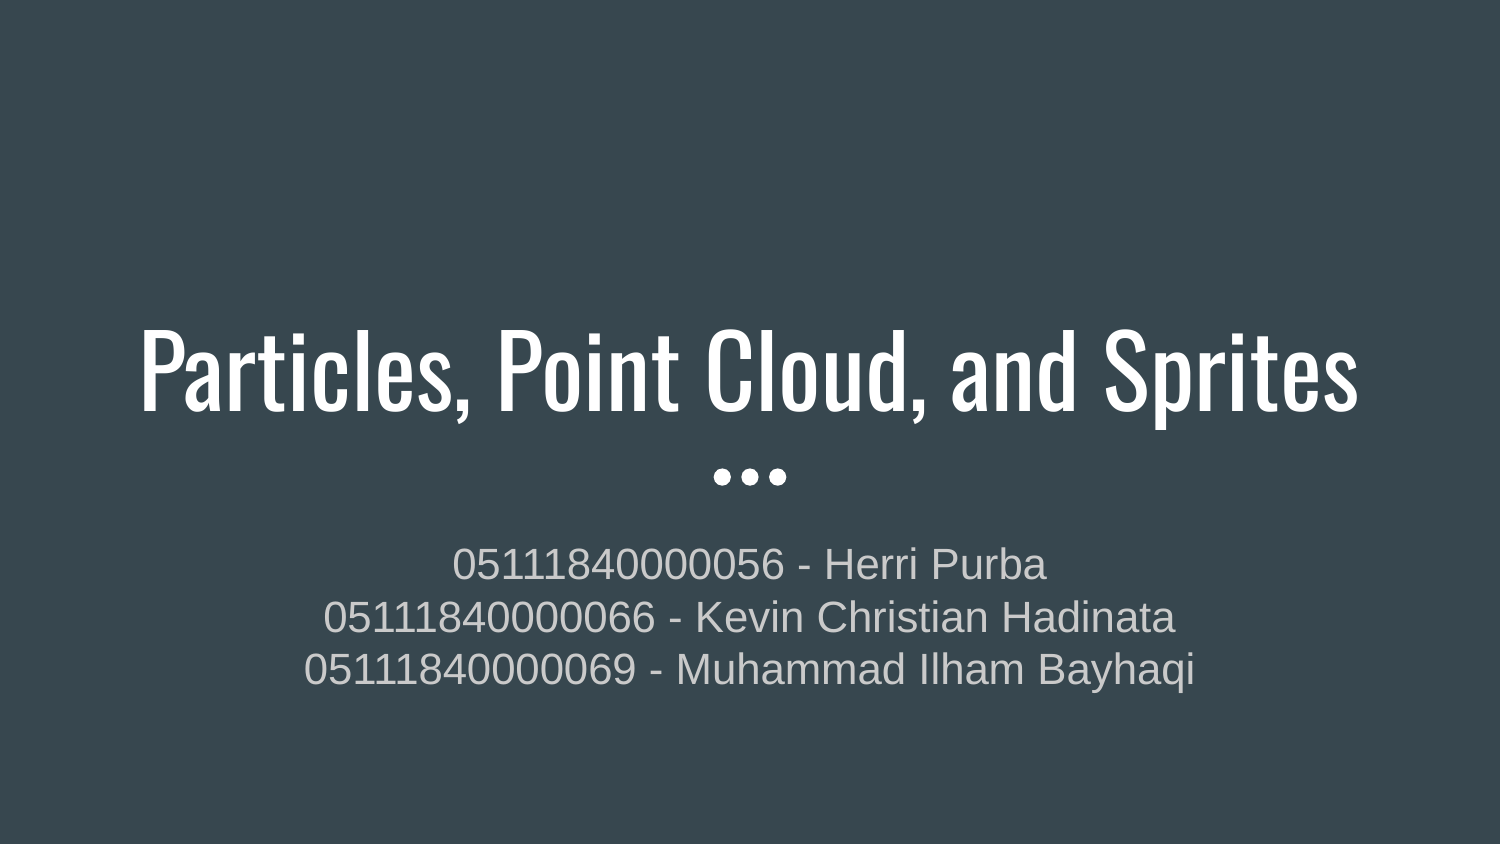

# Particles, Point Cloud, and Sprites
05111840000056 - Herri Purba
05111840000066 - Kevin Christian Hadinata
05111840000069 - Muhammad Ilham Bayhaqi